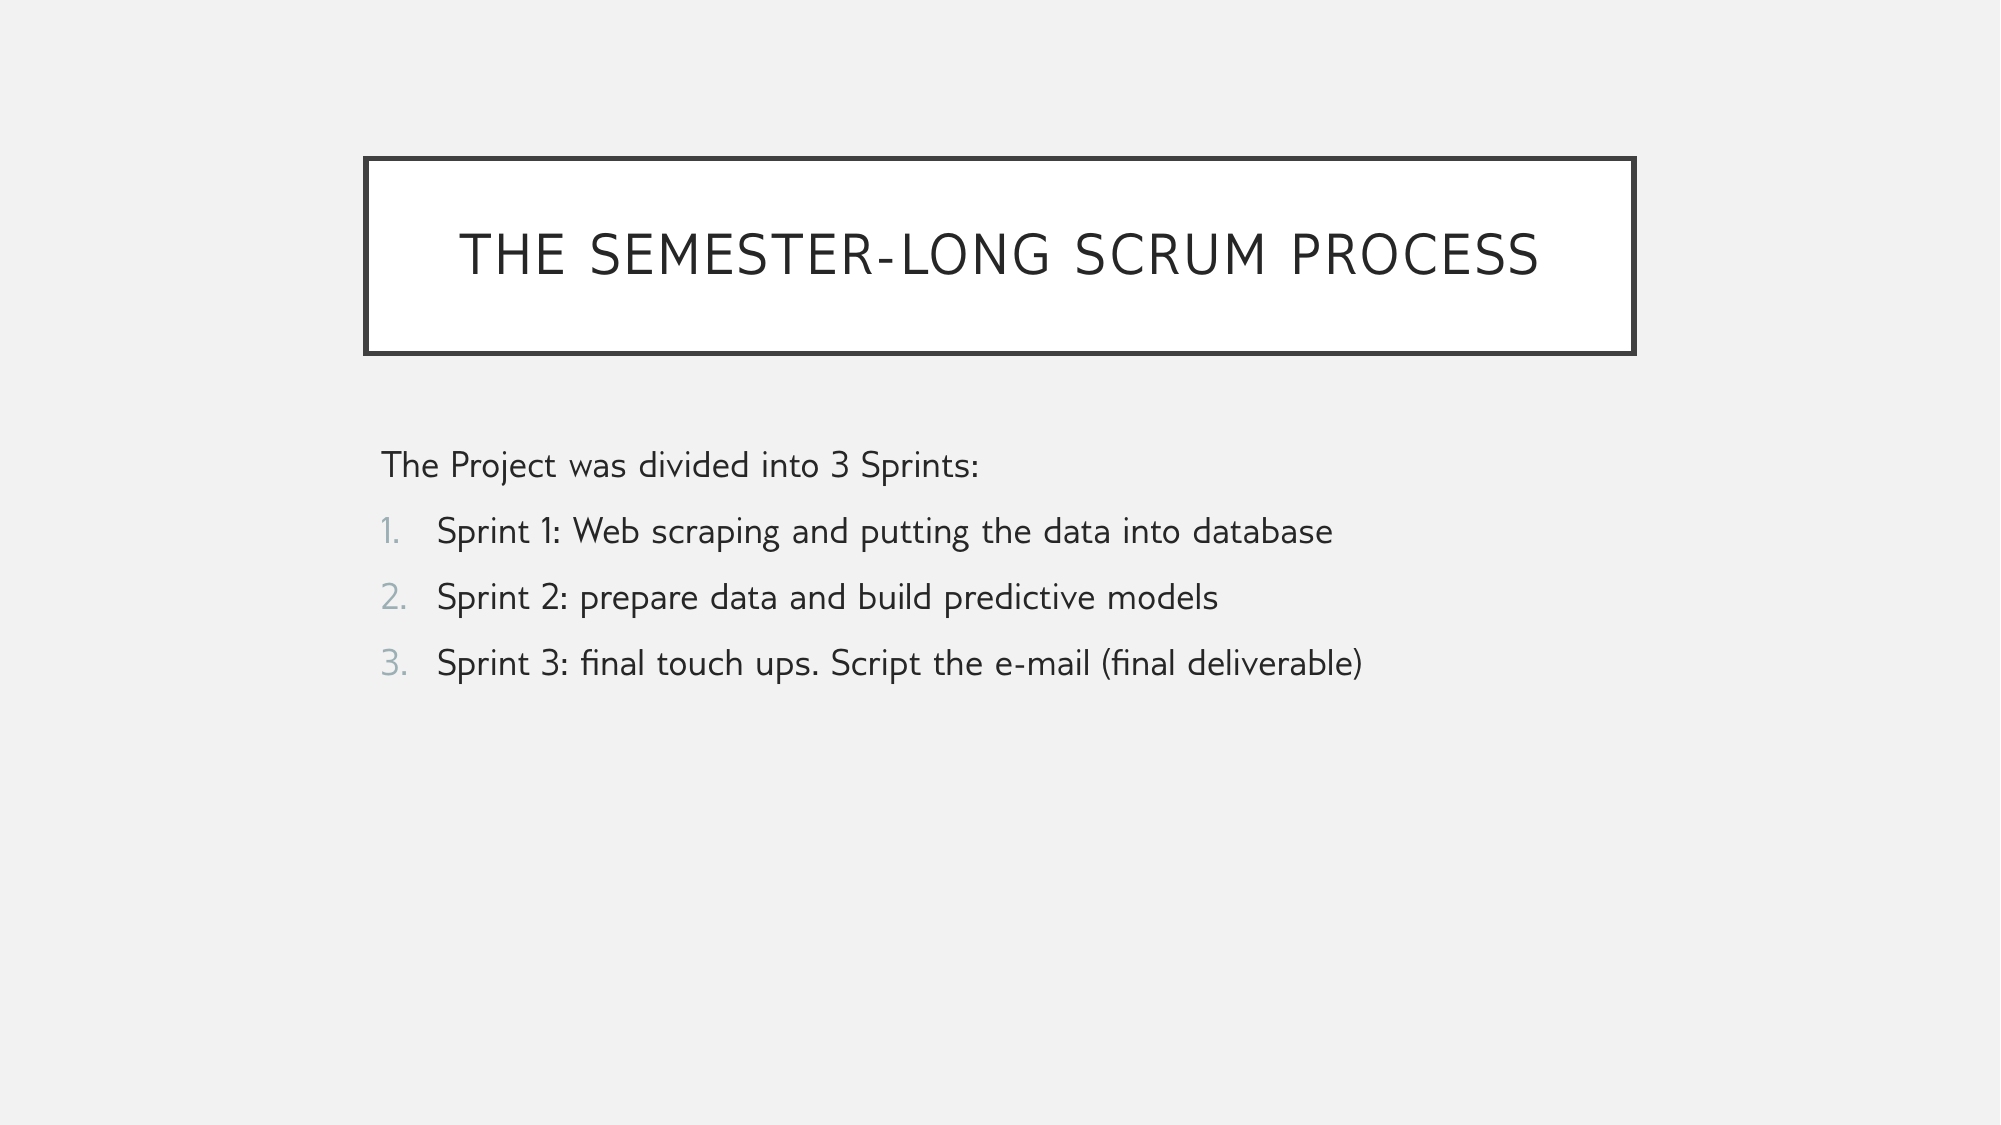

# the Semester-long Scrum Process
The Project was divided into 3 Sprints:
Sprint 1: Web scraping and putting the data into database
Sprint 2: prepare data and build predictive models
Sprint 3: final touch ups. Script the e-mail (final deliverable)